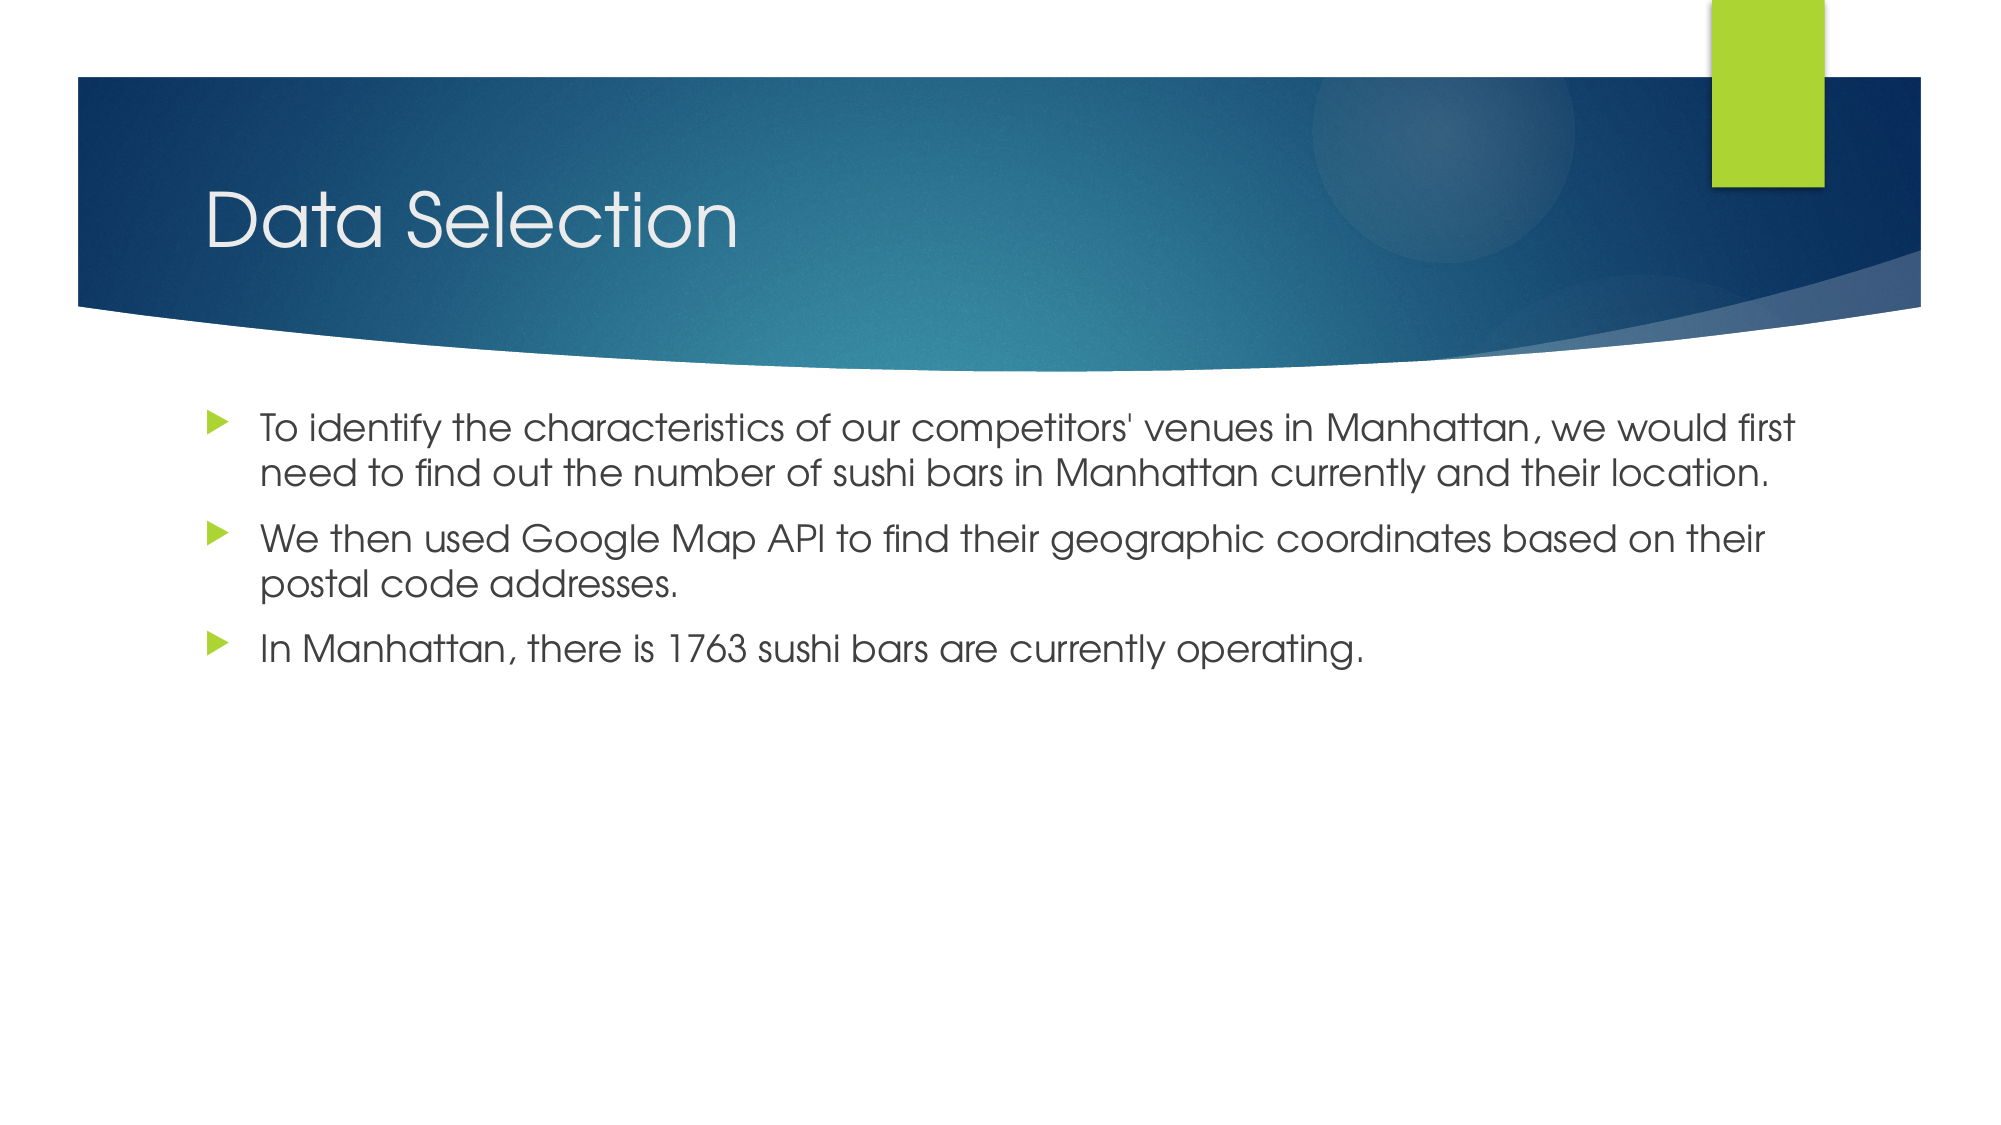

# Data Selection
To identify the characteristics of our competitors' venues in Manhattan, we would first need to find out the number of sushi bars in Manhattan currently and their location.
We then used Google Map API to find their geographic coordinates based on their postal code addresses.
In Manhattan, there is 1763 sushi bars are currently operating.